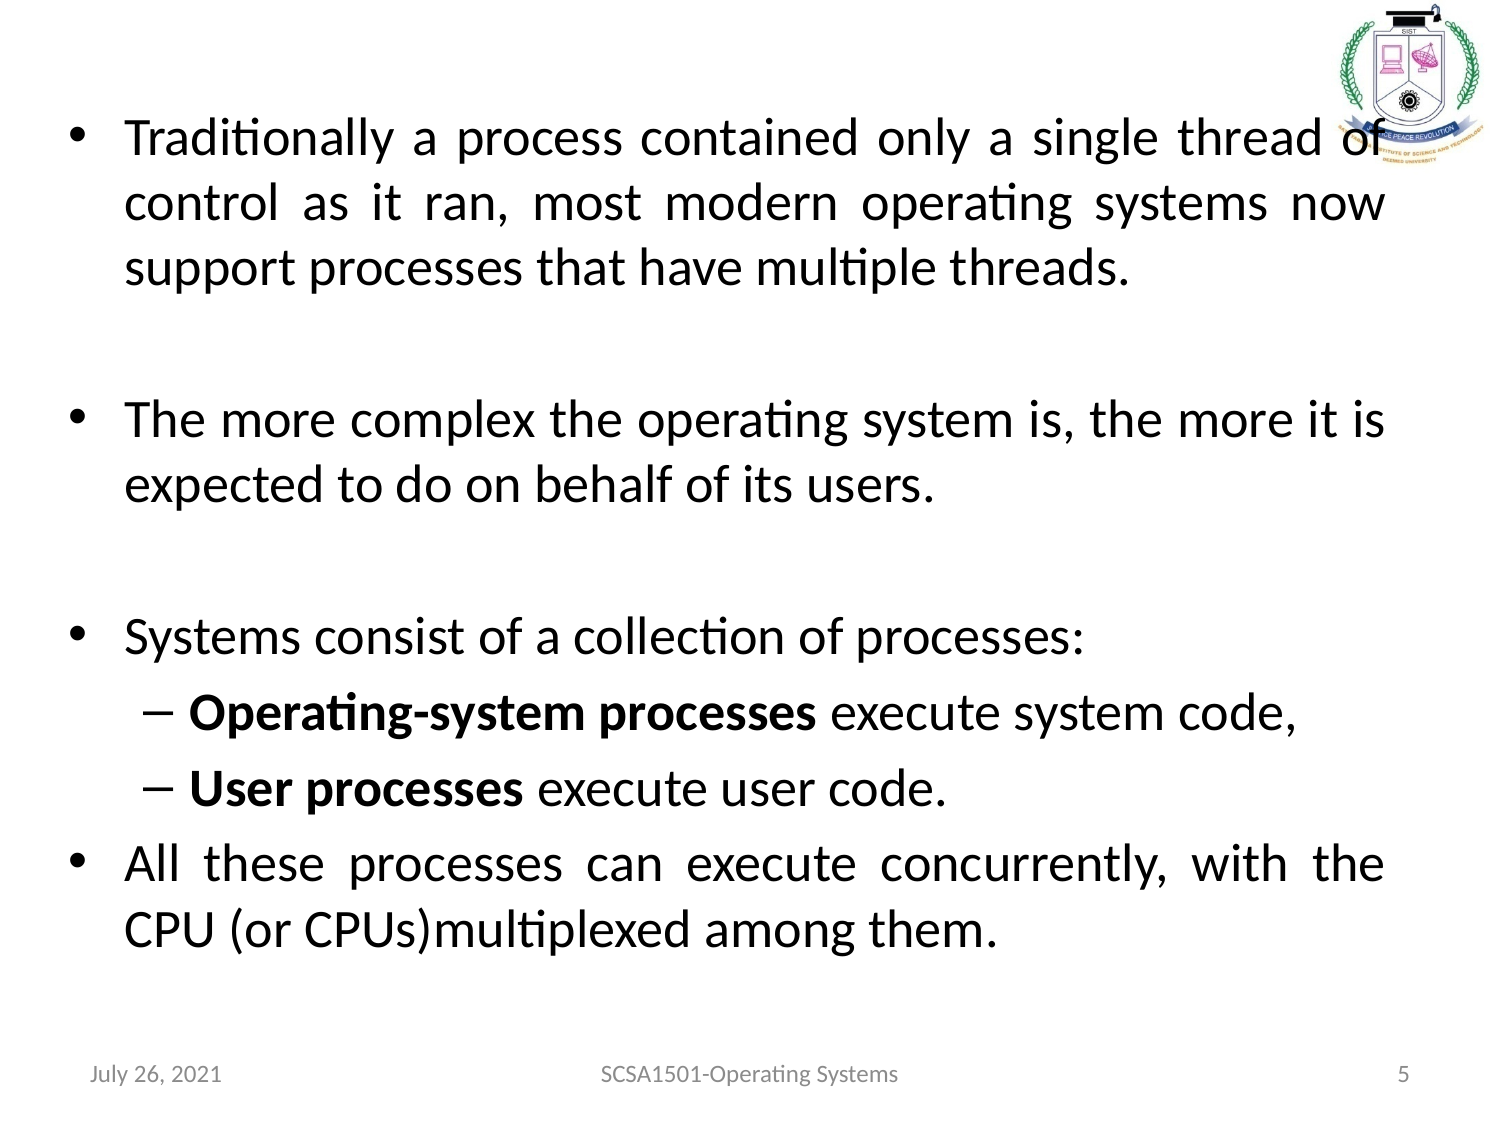

Traditionally a process contained only a single thread of control as it ran, most modern operating systems now support processes that have multiple threads.

The more complex the operating system is, the more it is expected to do on behalf of its users.

Systems consist of a collection of processes:
Operating-system processes execute system code,
User processes execute user code.
All these processes can execute concurrently, with the CPU (or CPUs)multiplexed among them.

July 26, 2021
SCSA1501-Operating Systems
5